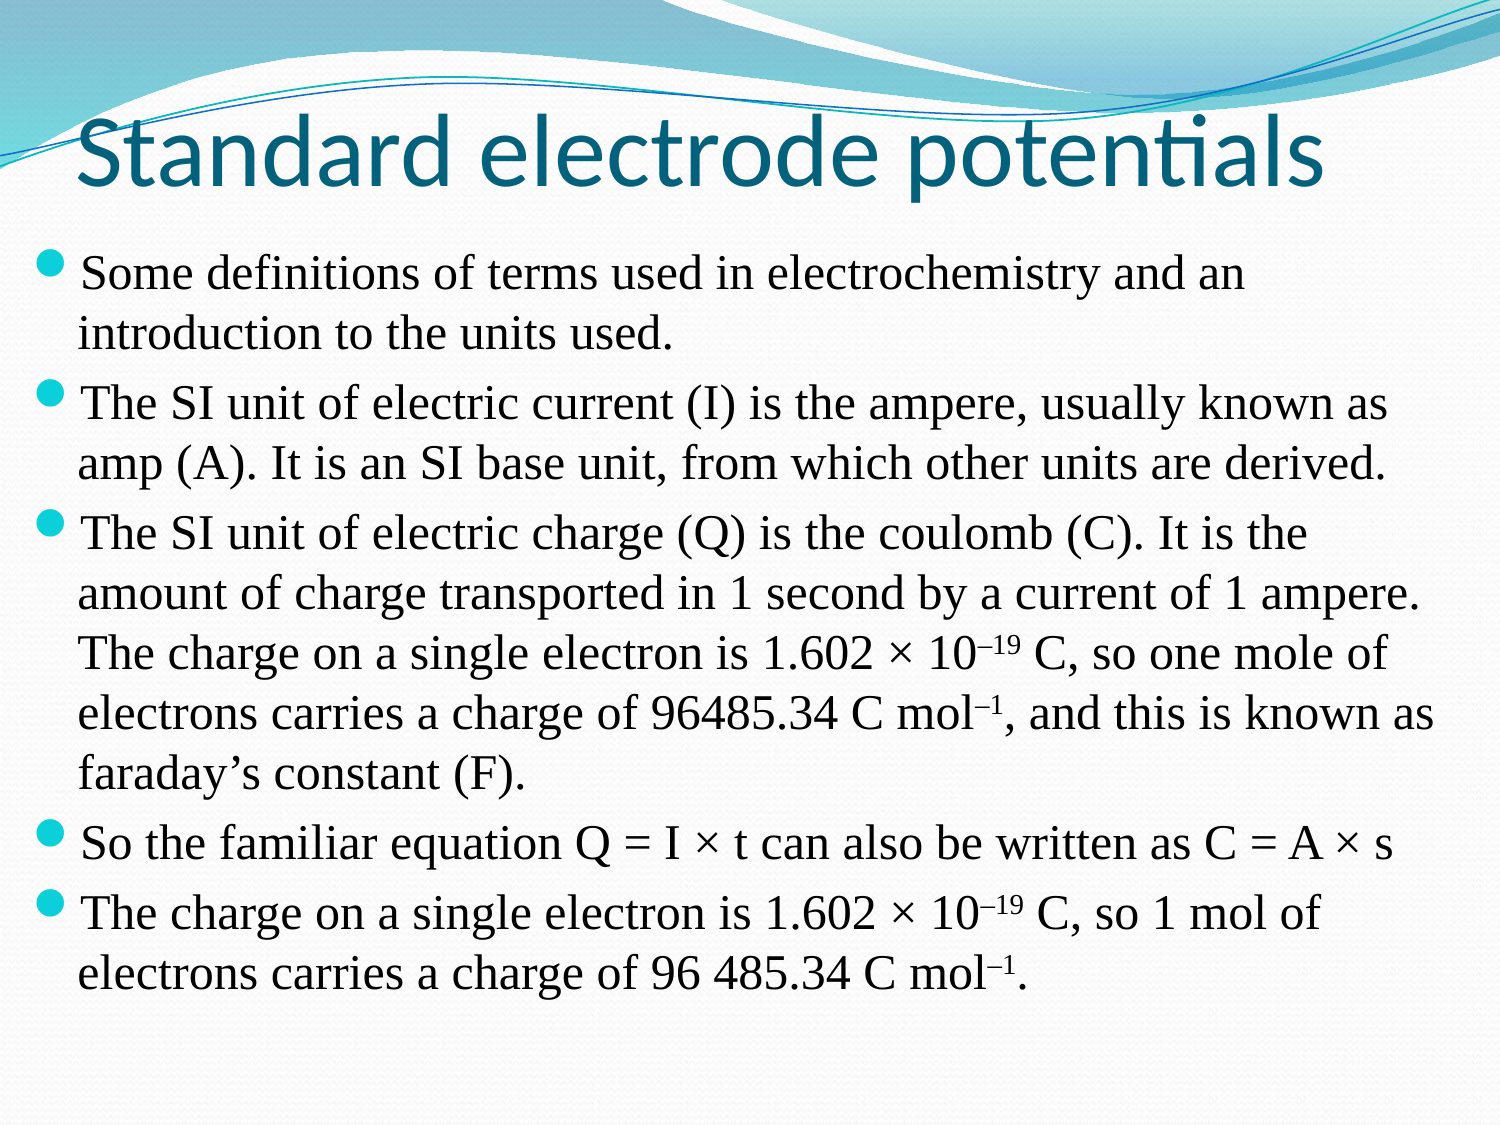

# Standard electrode potentials
Some definitions of terms used in electrochemistry and an introduction to the units used.
The SI unit of electric current (I) is the ampere, usually known as amp (A). It is an SI base unit, from which other units are derived.
The SI unit of electric charge (Q) is the coulomb (C). It is the amount of charge transported in 1 second by a current of 1 ampere. The charge on a single electron is 1.602 × 10–19 C, so one mole of electrons carries a charge of 96485.34 C mol–1, and this is known as faraday’s constant (F).
So the familiar equation Q = I × t can also be written as C = A × s
The charge on a single electron is 1.602 × 10–19 C, so 1 mol of electrons carries a charge of 96 485.34 C mol–1.